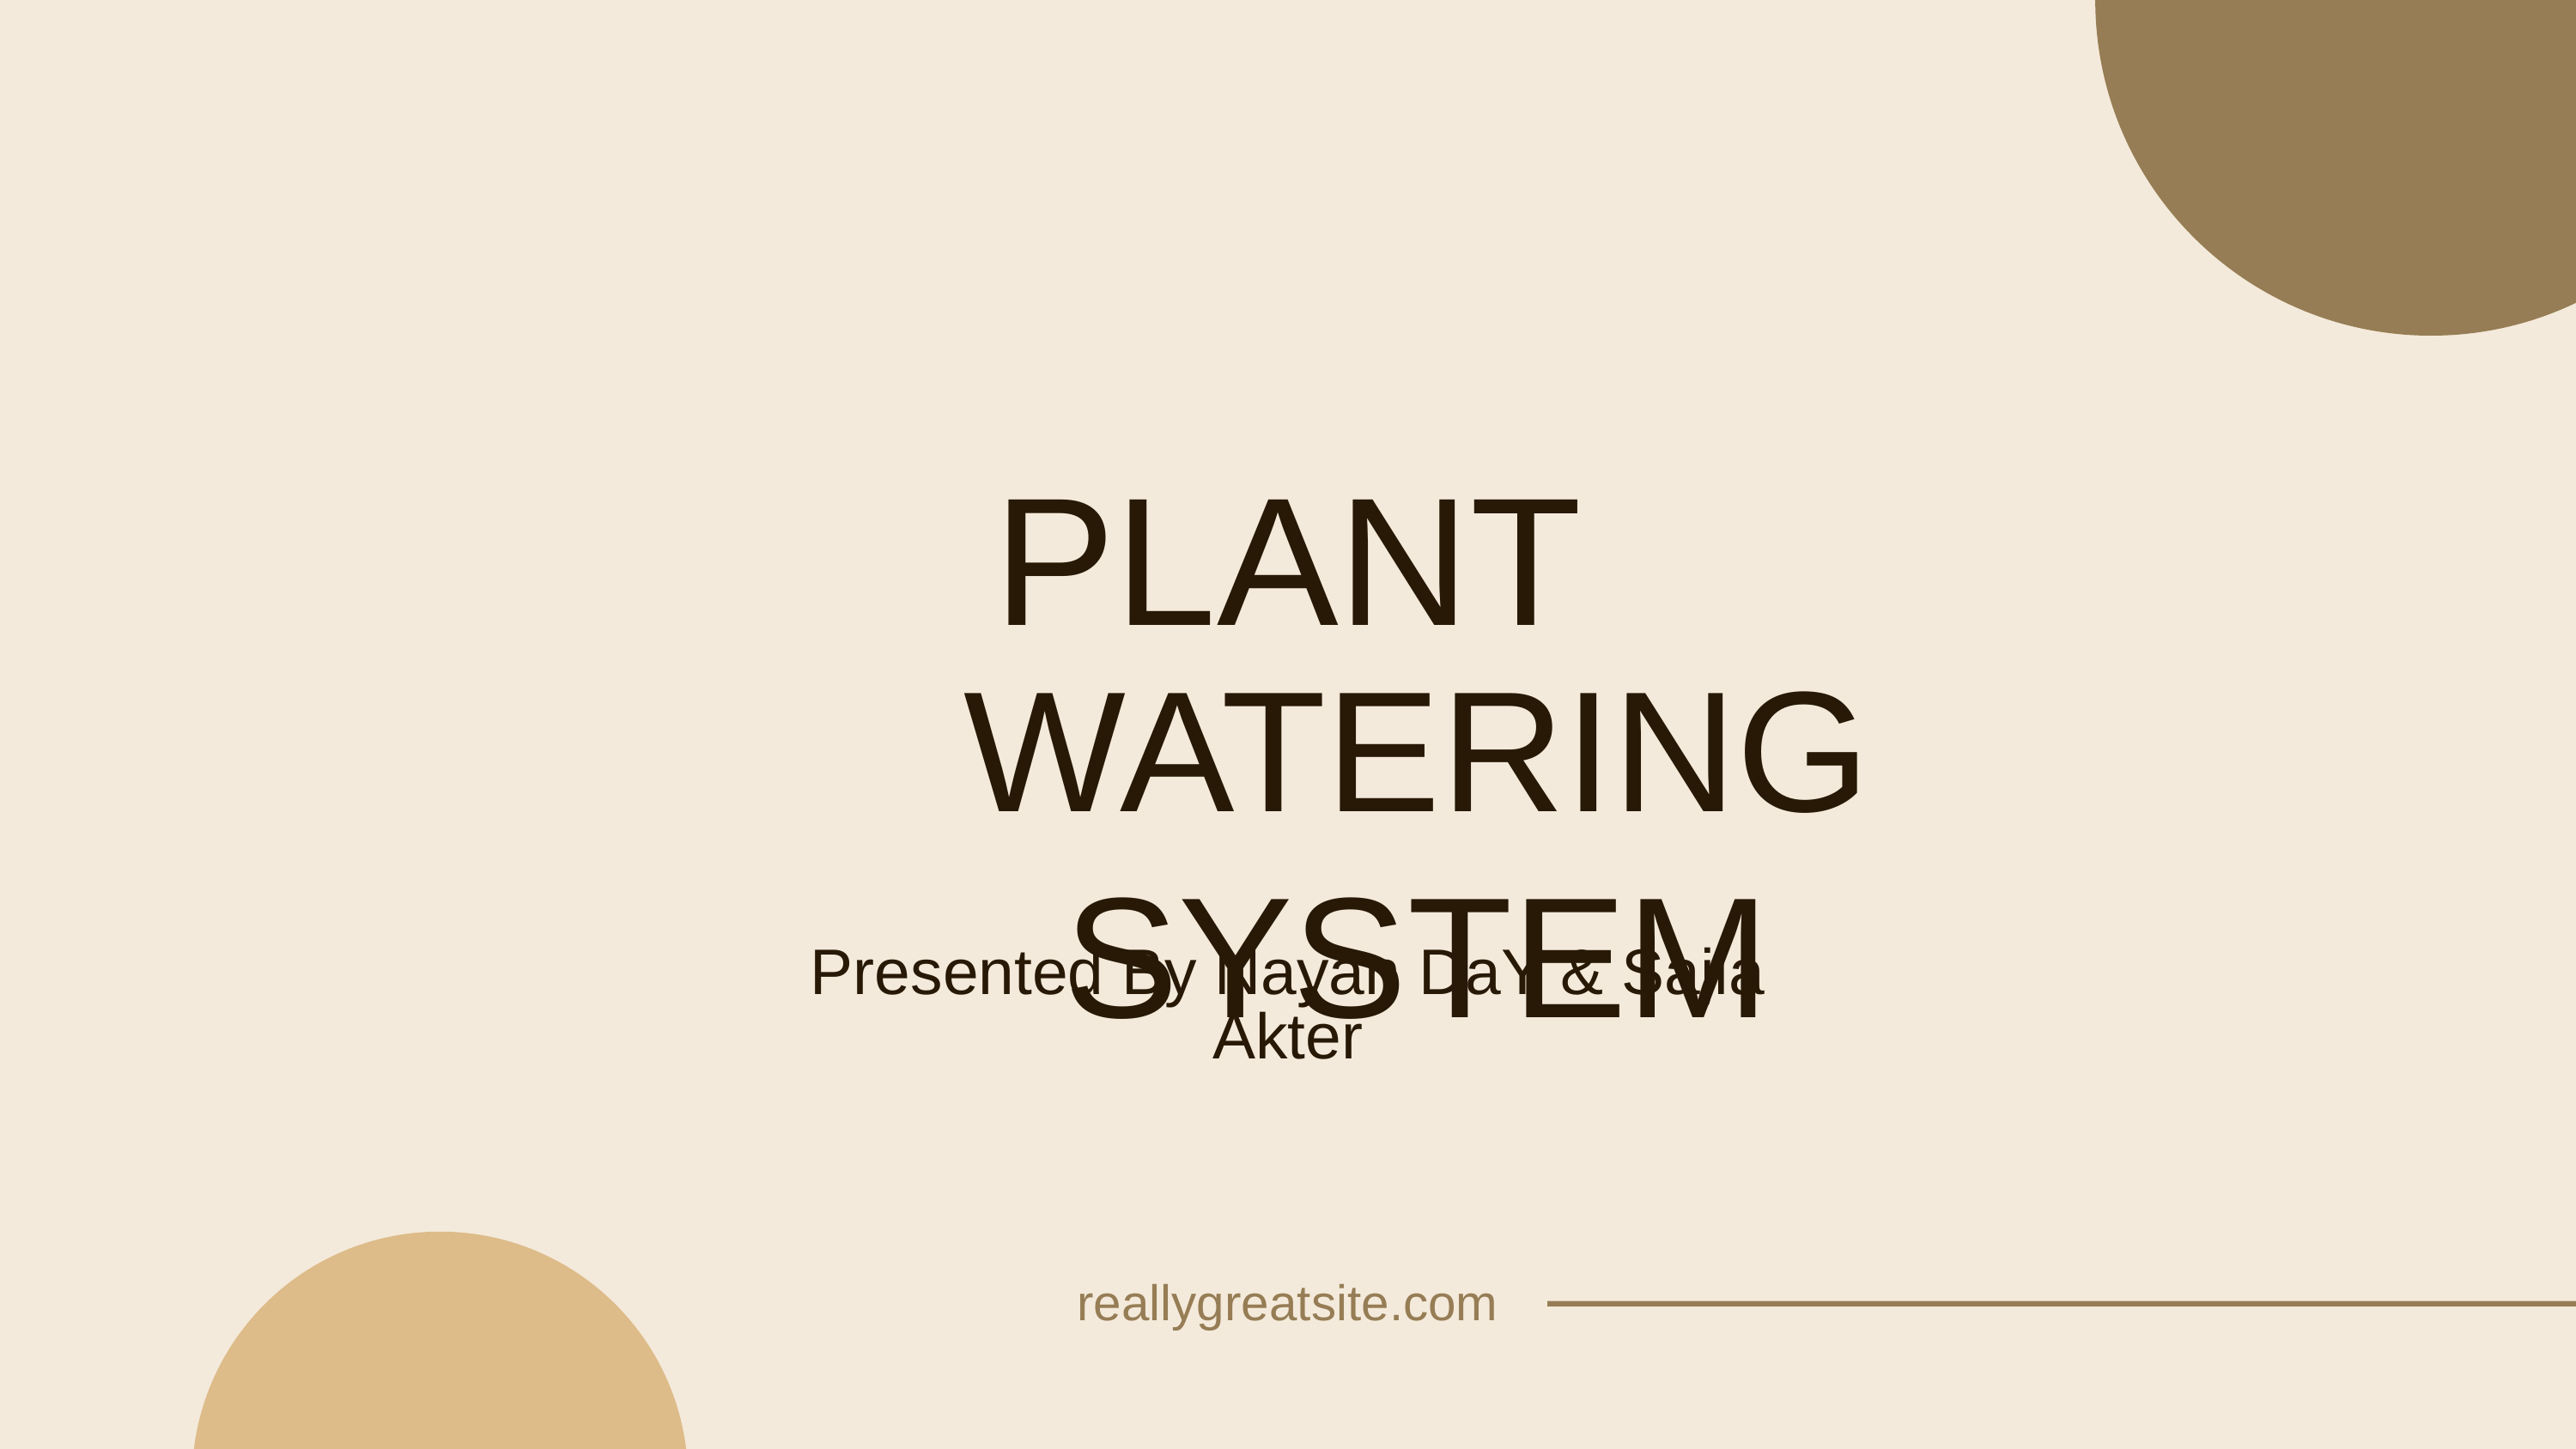

PLANT
WATERING SYSTEM
Presented By Nayan DaY & Sajia Akter

reallygreatsite.com